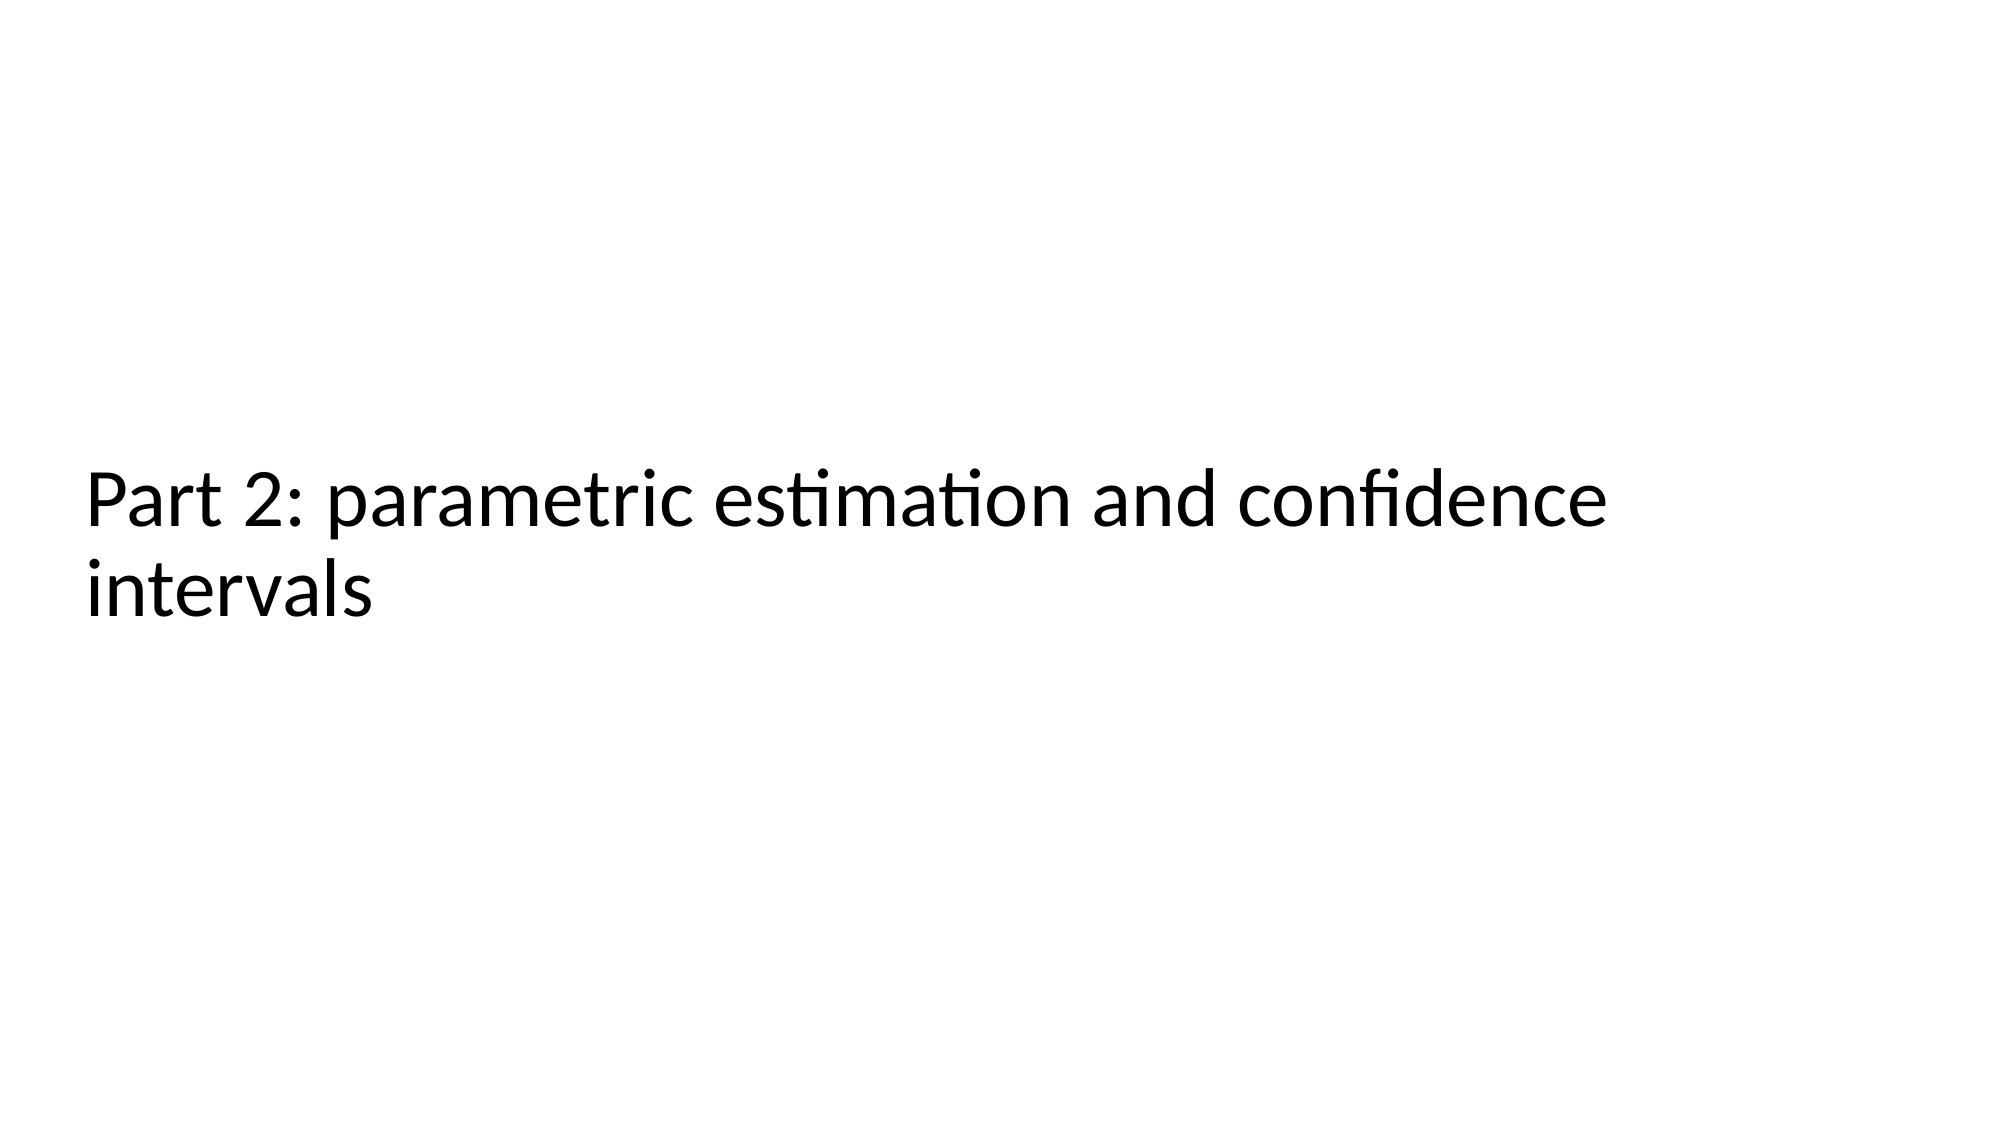

# Part 2: parametric estimation and confidence intervals